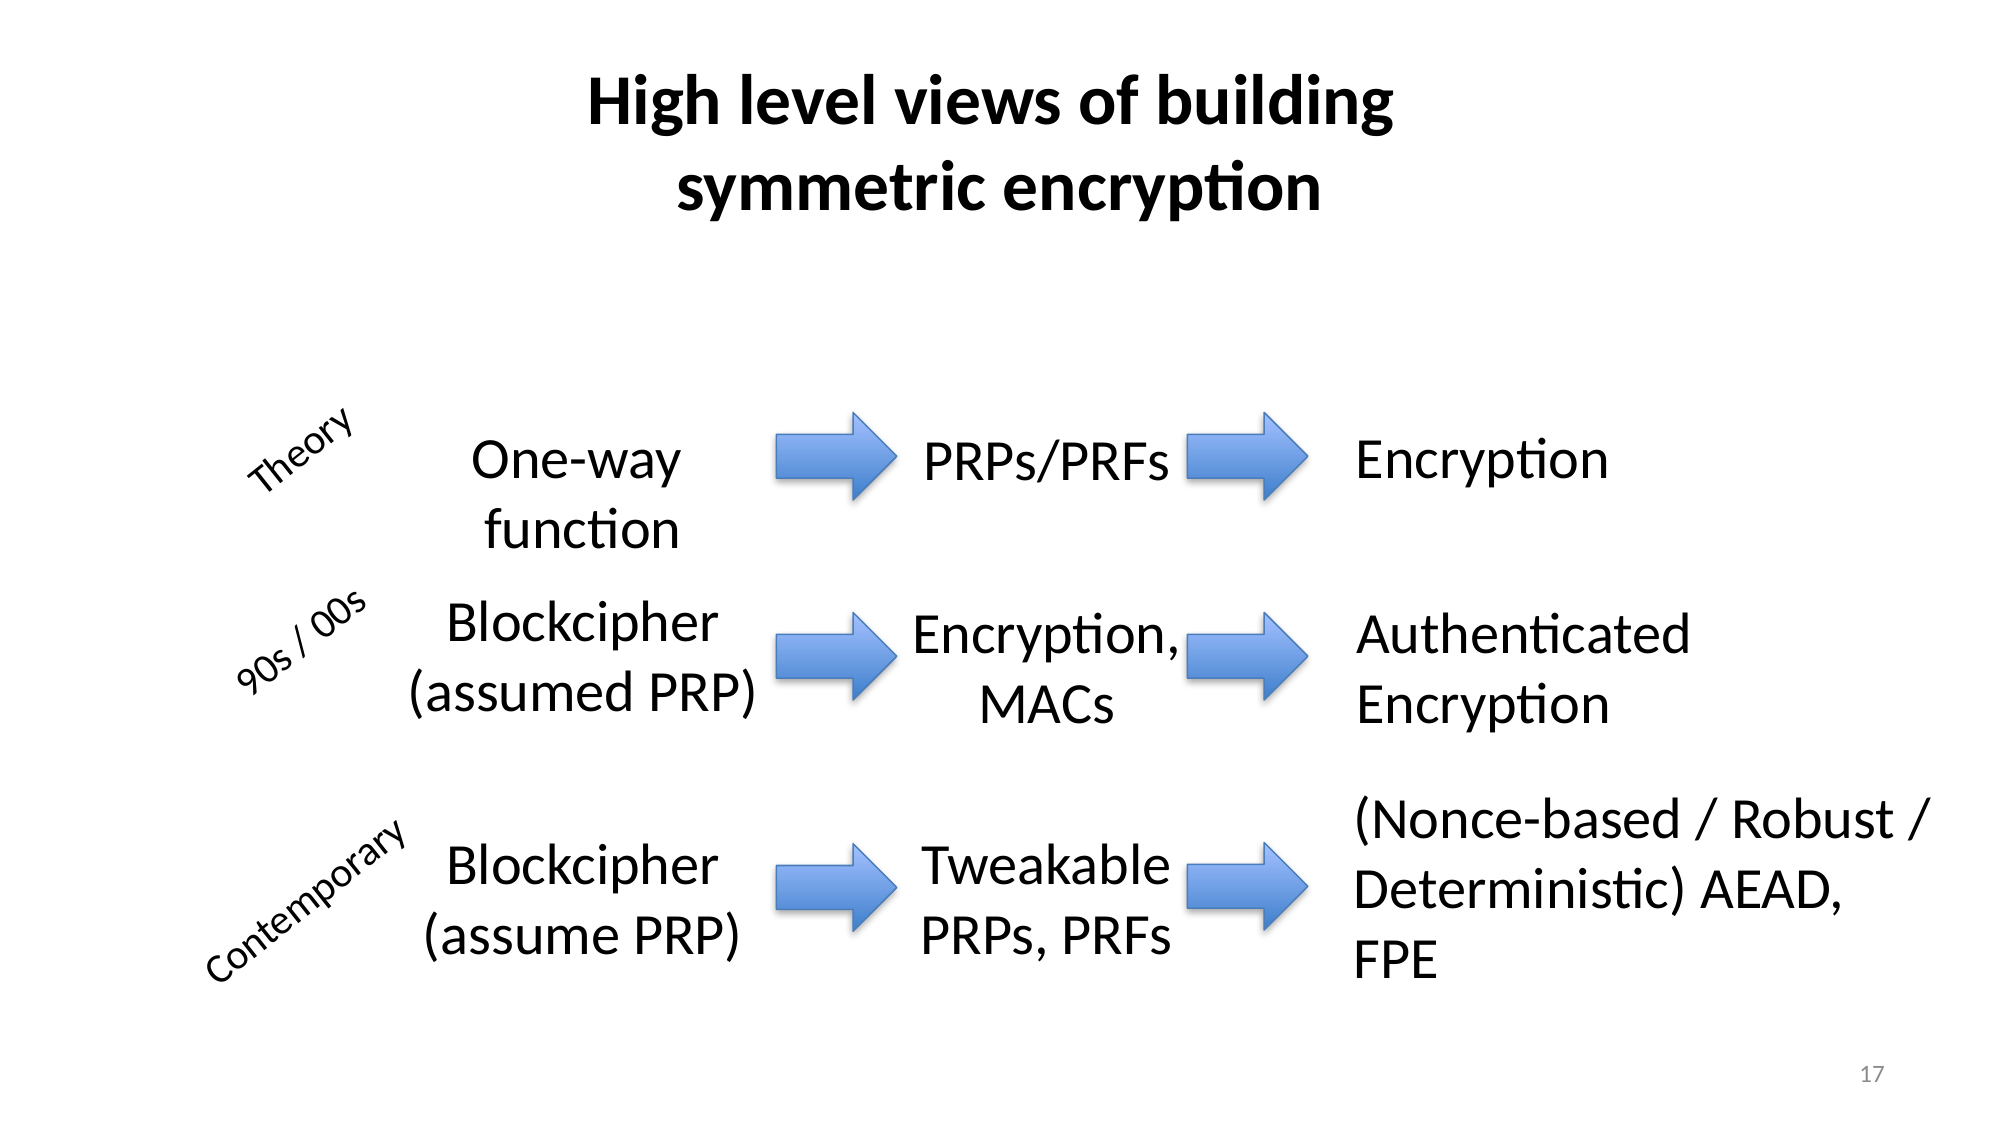

# High level views of building symmetric encryption

Encryption
One-way
function
PRPs/PRFs
Theory
Blockcipher
(assumed PRP)
Encryption,
MACs
Authenticated
Encryption
90s / 00s

(Nonce-based / Robust / Deterministic) AEAD,
FPE
Blockcipher
(assume PRP)
Tweakable
PRPs, PRFs

Contemporary
17